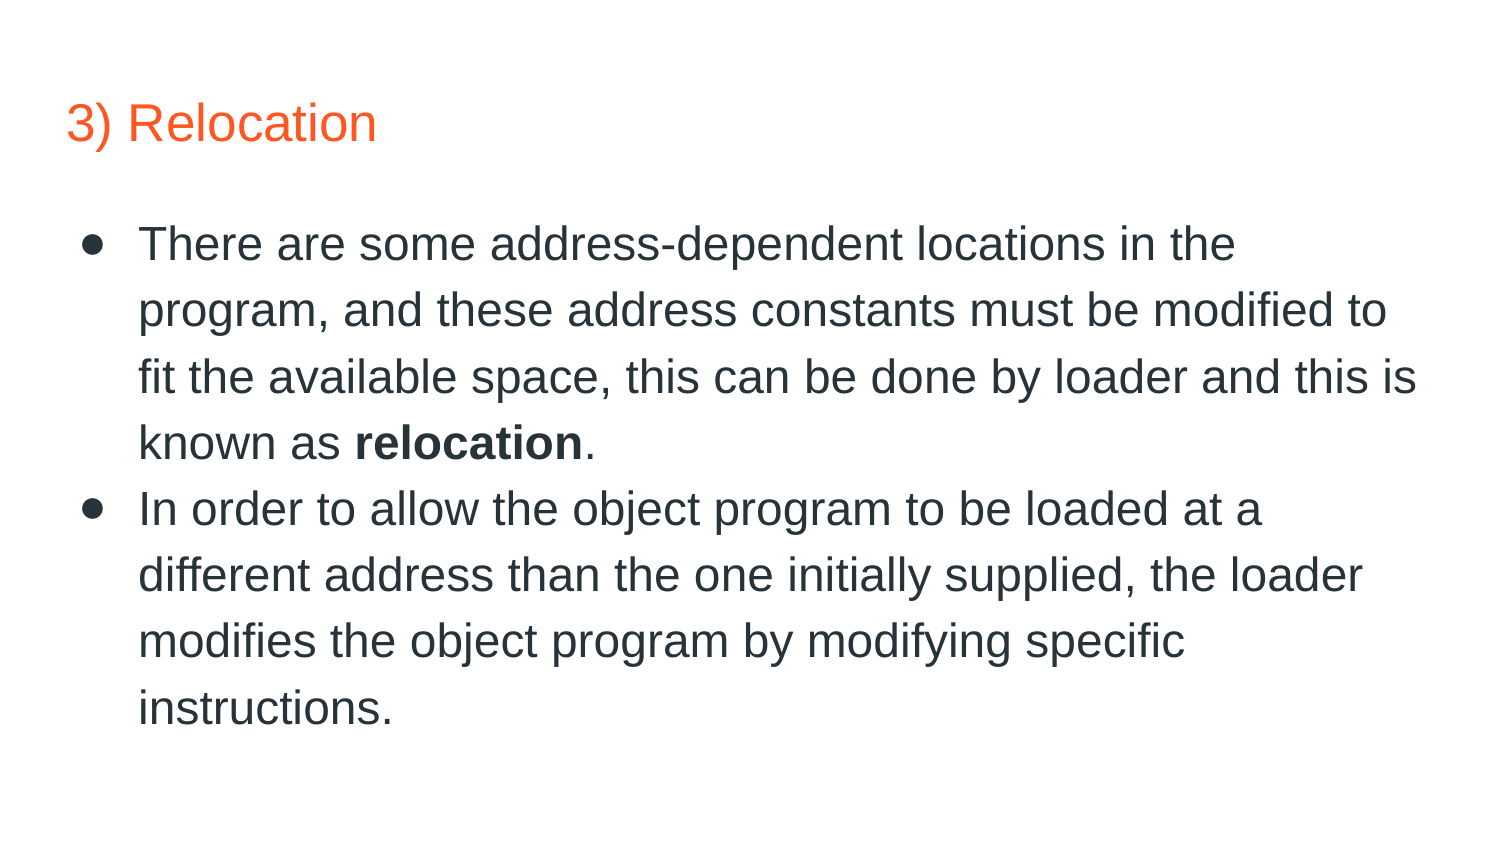

# 3) Relocation
There are some address-dependent locations in the program, and these address constants must be modified to fit the available space, this can be done by loader and this is known as relocation.
In order to allow the object program to be loaded at a different address than the one initially supplied, the loader modifies the object program by modifying specific instructions.